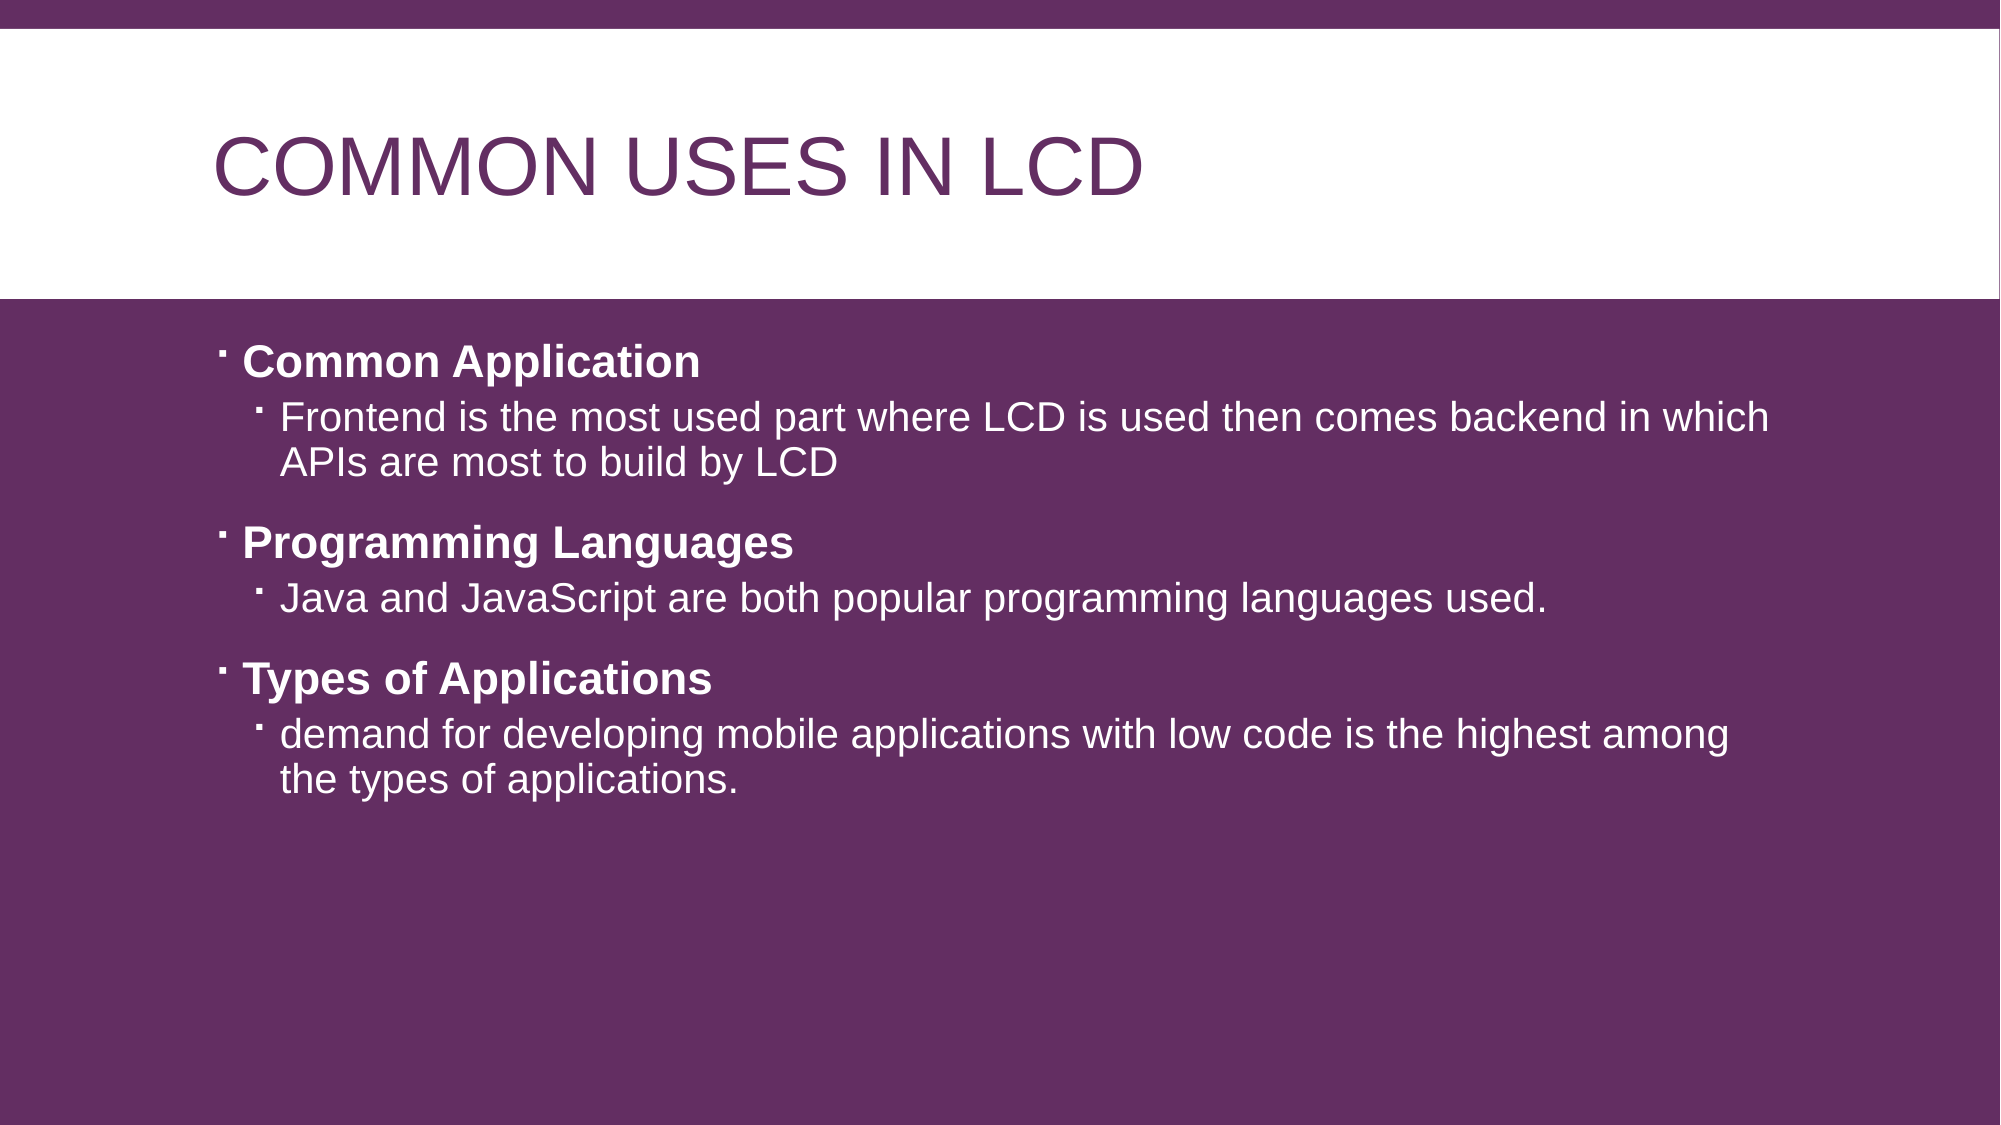

# Common uses In LCD
Common Application
Frontend is the most used part where LCD is used then comes backend in which APIs are most to build by LCD
Programming Languages
Java and JavaScript are both popular programming languages used.
Types of Applications
demand for developing mobile applications with low code is the highest among the types of applications.